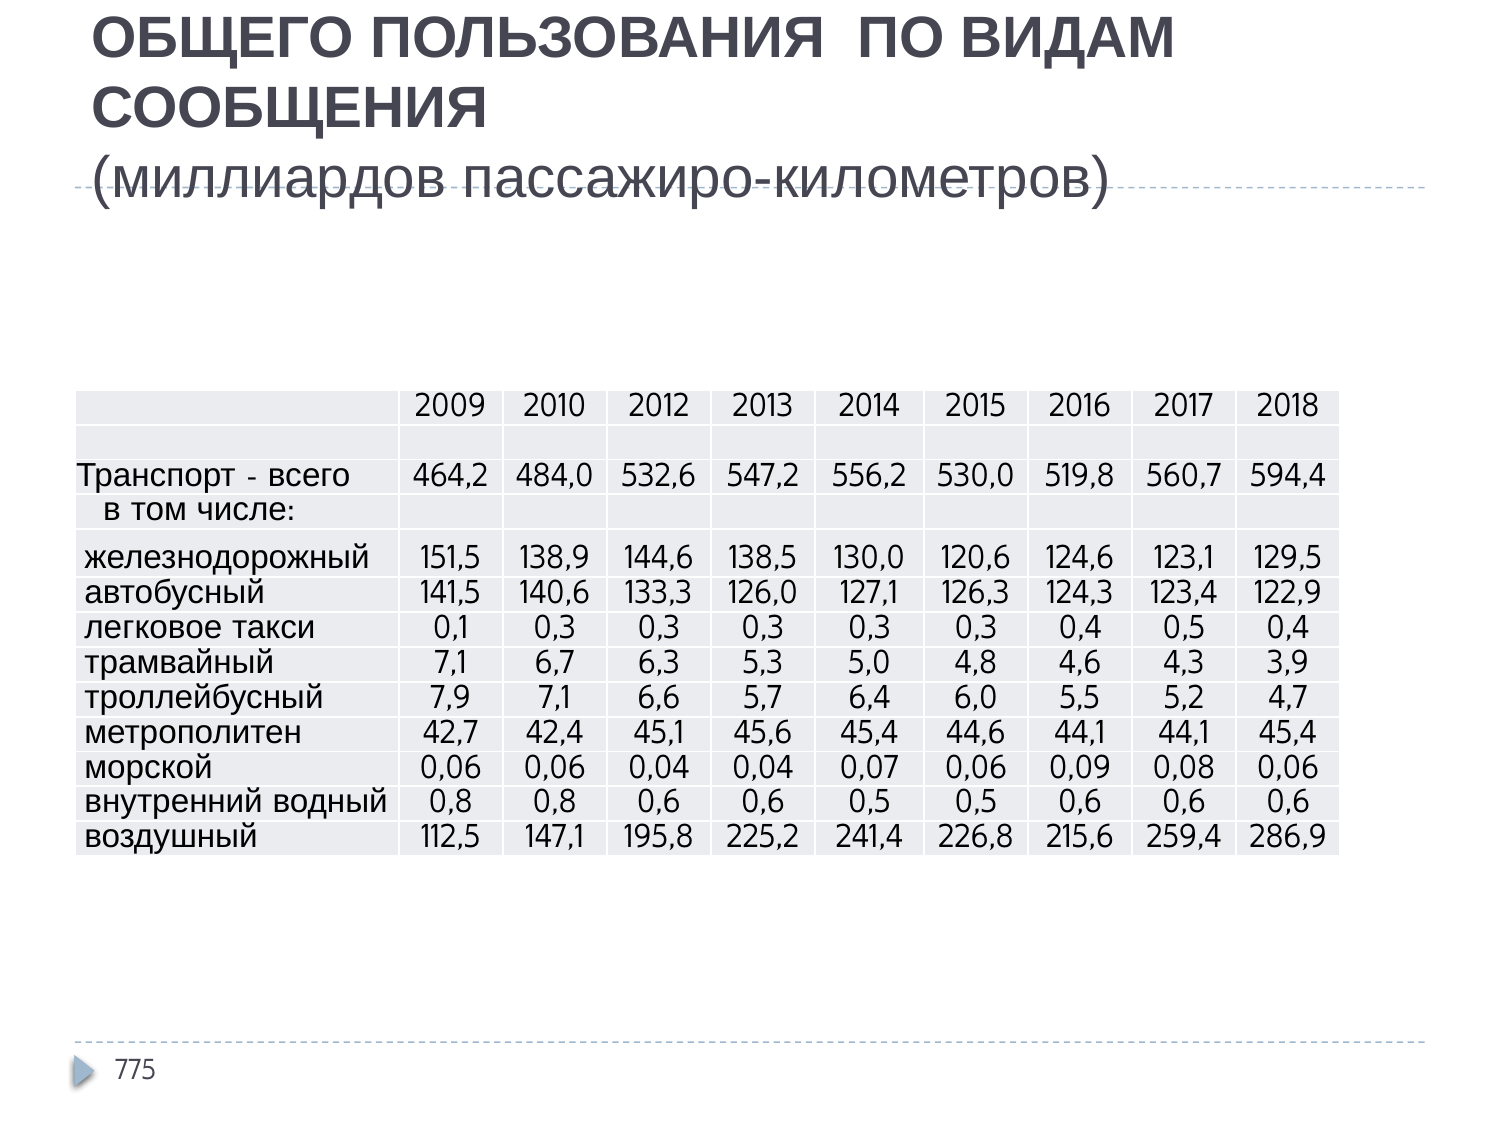

# ПАССАЖИРООБОРОТ ТРАНСПОРТА ОБЩЕГО ПОЛЬЗОВАНИЯ  ПО ВИДАМ СООБЩЕНИЯ (миллиаpдов пассажиpо-километpов)
|  | 2009 | 2010 | 2012 | 2013 | 2014 | 2015 | 2016 | 2017 | 2018 |
| --- | --- | --- | --- | --- | --- | --- | --- | --- | --- |
|  |  |  |  |  |  |  |  |  |  |
| Транспорт - всего | 464,2 | 484,0 | 532,6 | 547,2 | 556,2 | 530,0 | 519,8 | 560,7 | 594,4 |
| в том числе: |  |  |  |  |  |  |  |  |  |
| железнодорожный | 151,5 | 138,9 | 144,6 | 138,5 | 130,0 | 120,6 | 124,6 | 123,1 | 129,5 |
| автобусный | 141,5 | 140,6 | 133,3 | 126,0 | 127,1 | 126,3 | 124,3 | 123,4 | 122,9 |
| легковое такси | 0,1 | 0,3 | 0,3 | 0,3 | 0,3 | 0,3 | 0,4 | 0,5 | 0,4 |
| трамвайный | 7,1 | 6,7 | 6,3 | 5,3 | 5,0 | 4,8 | 4,6 | 4,3 | 3,9 |
| троллейбусный | 7,9 | 7,1 | 6,6 | 5,7 | 6,4 | 6,0 | 5,5 | 5,2 | 4,7 |
| метрополитен | 42,7 | 42,4 | 45,1 | 45,6 | 45,4 | 44,6 | 44,1 | 44,1 | 45,4 |
| морской | 0,06 | 0,06 | 0,04 | 0,04 | 0,07 | 0,06 | 0,09 | 0,08 | 0,06 |
| внутренний водный | 0,8 | 0,8 | 0,6 | 0,6 | 0,5 | 0,5 | 0,6 | 0,6 | 0,6 |
| воздушный | 112,5 | 147,1 | 195,8 | 225,2 | 241,4 | 226,8 | 215,6 | 259,4 | 286,9 |
775